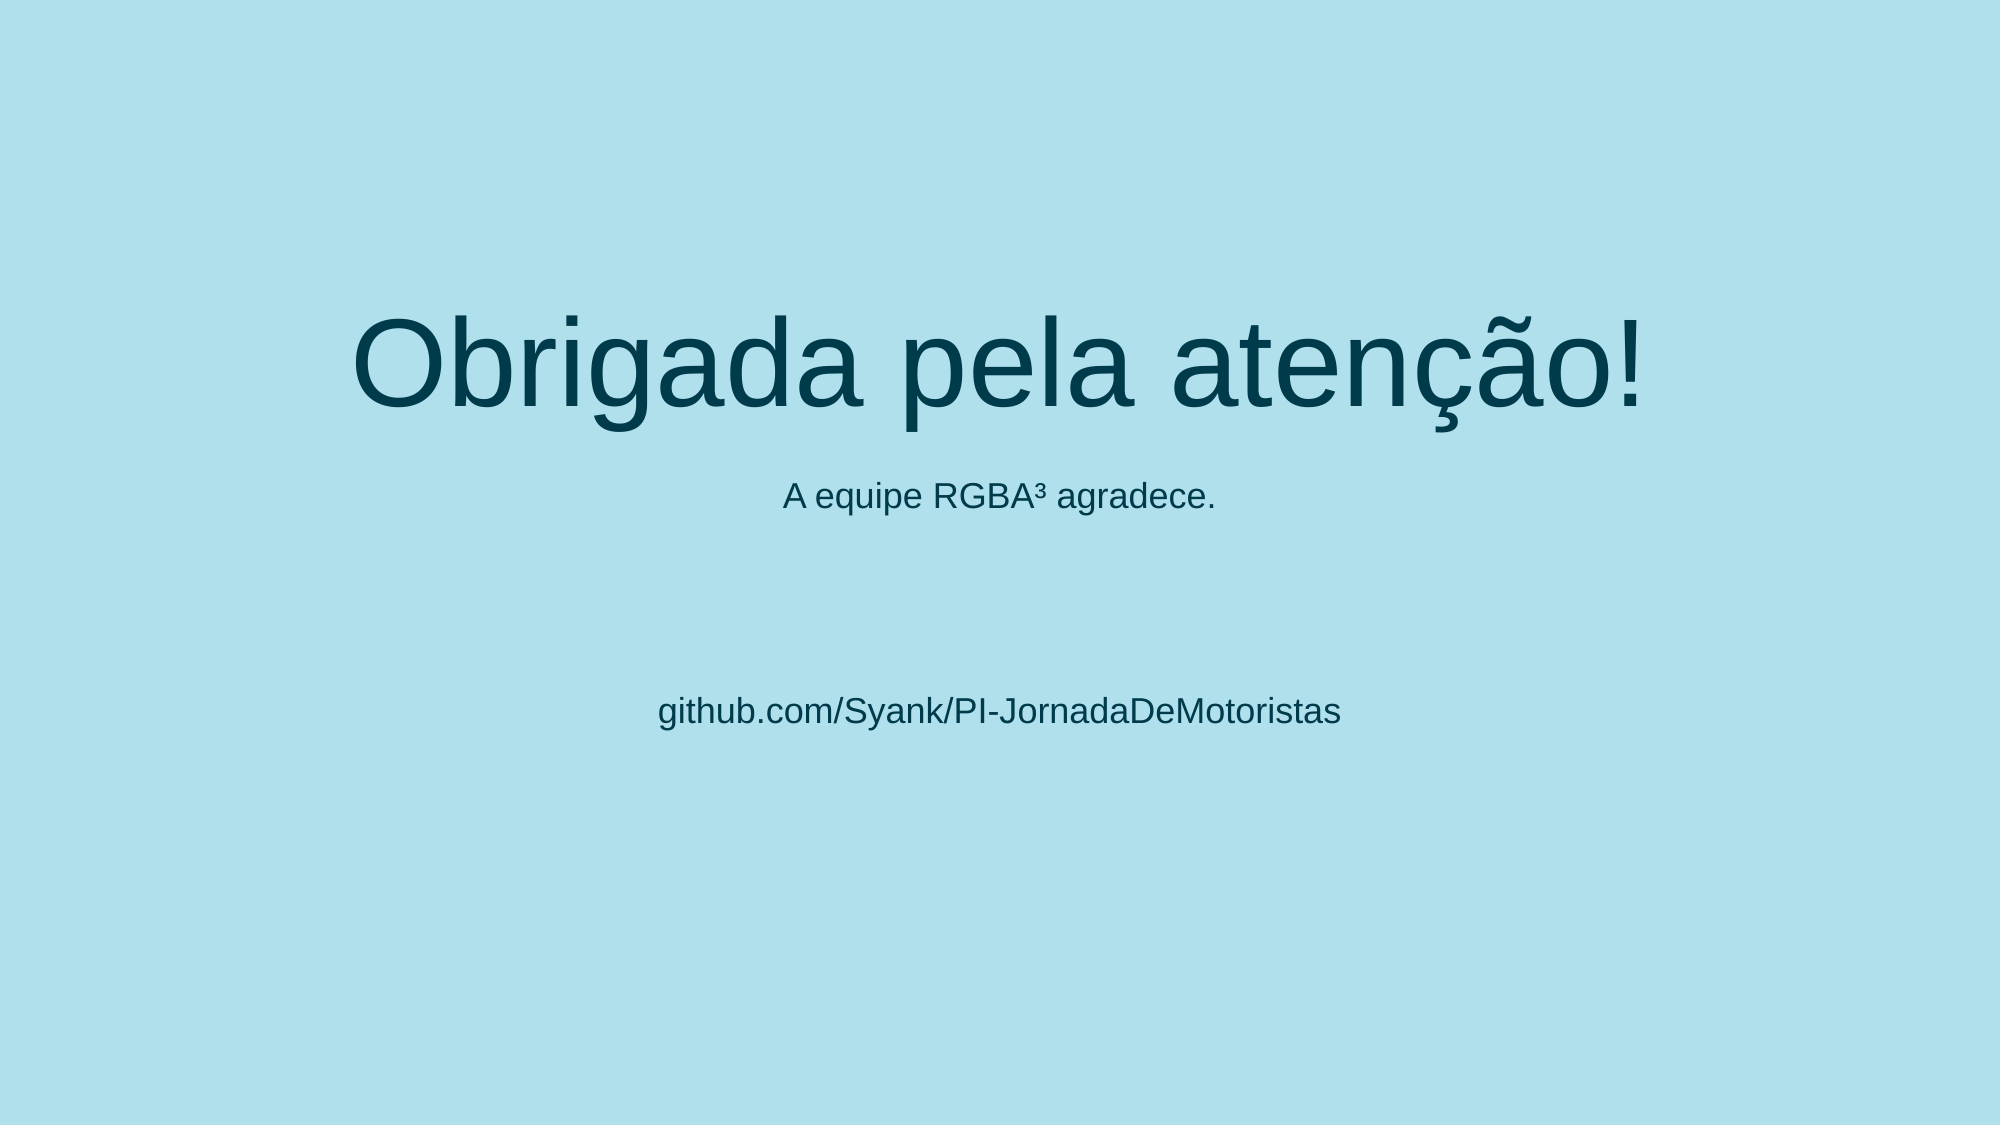

# Obrigada pela atenção!
A equipe RGBA³ agradece.

github.com/Syank/PI-JornadaDeMotoristas